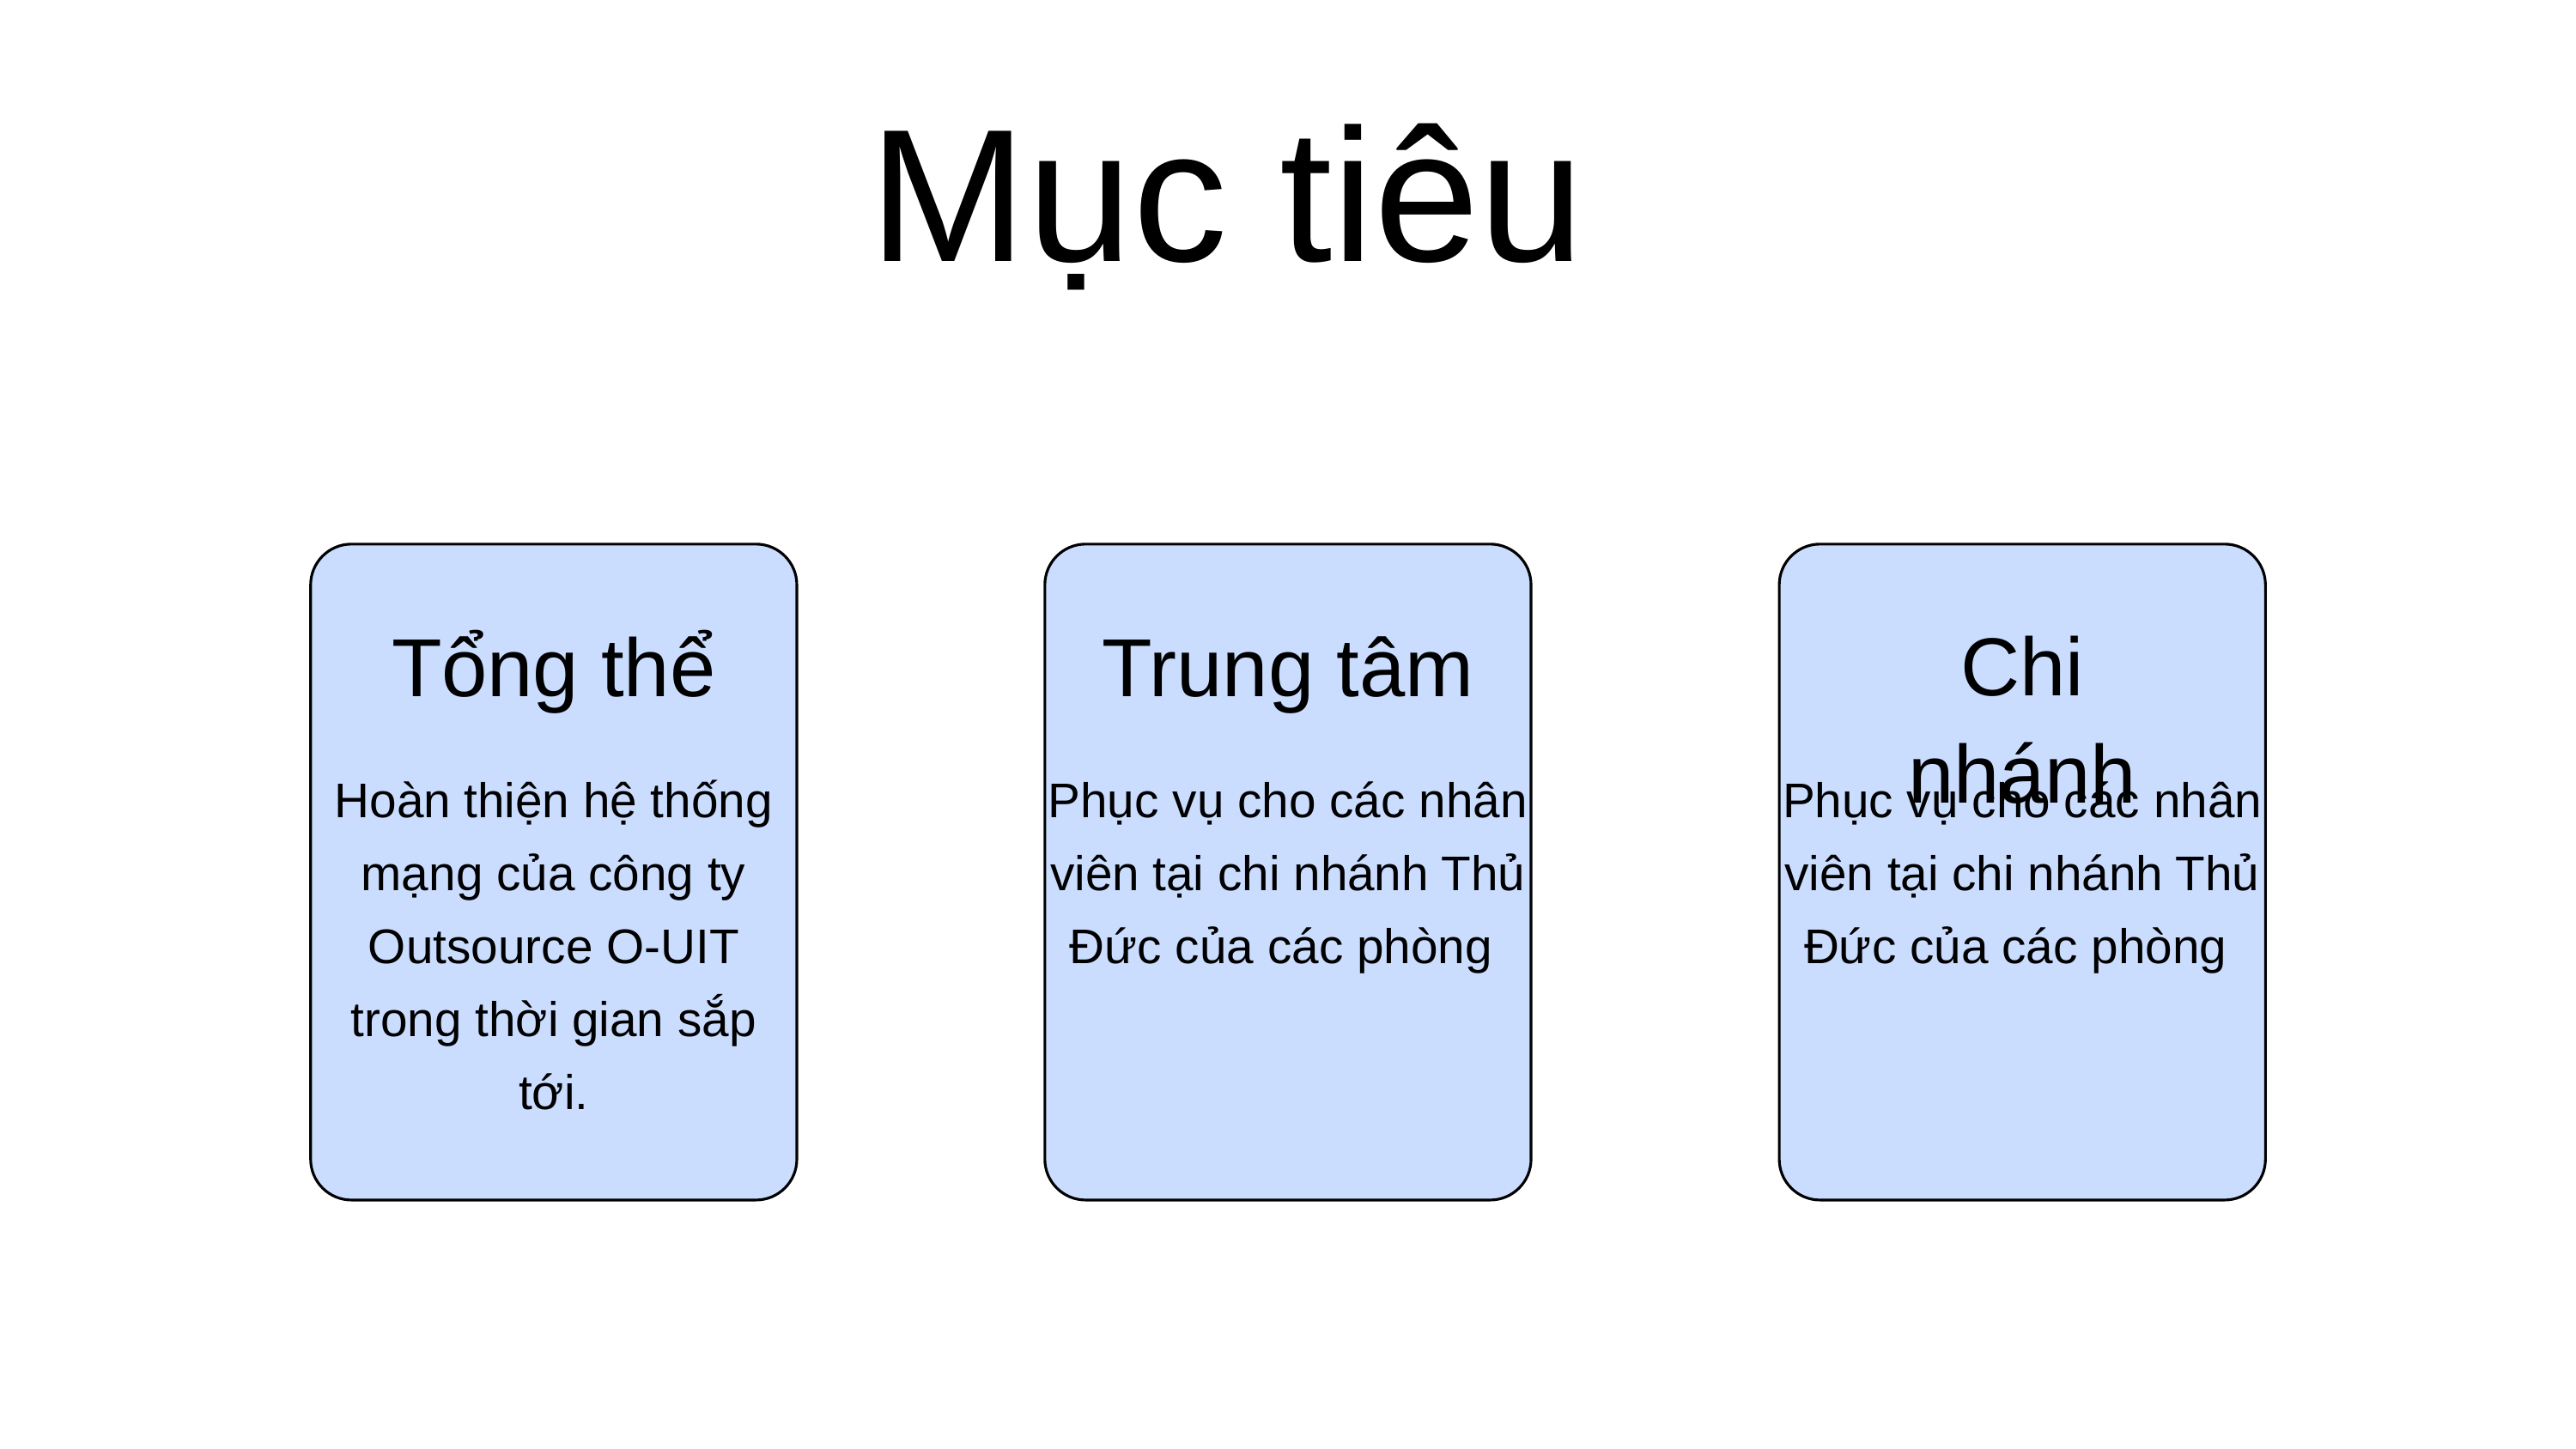

Mục tiêu

Tổng thể
Trung tâm
Chi nhánh
Hoàn thiện hệ thống mạng của công ty Outsource O-UIT trong thời gian sắp tới.
Phục vụ cho các nhân viên tại chi nhánh Thủ Đức của các phòng
Phục vụ cho các nhân viên tại chi nhánh Thủ Đức của các phòng